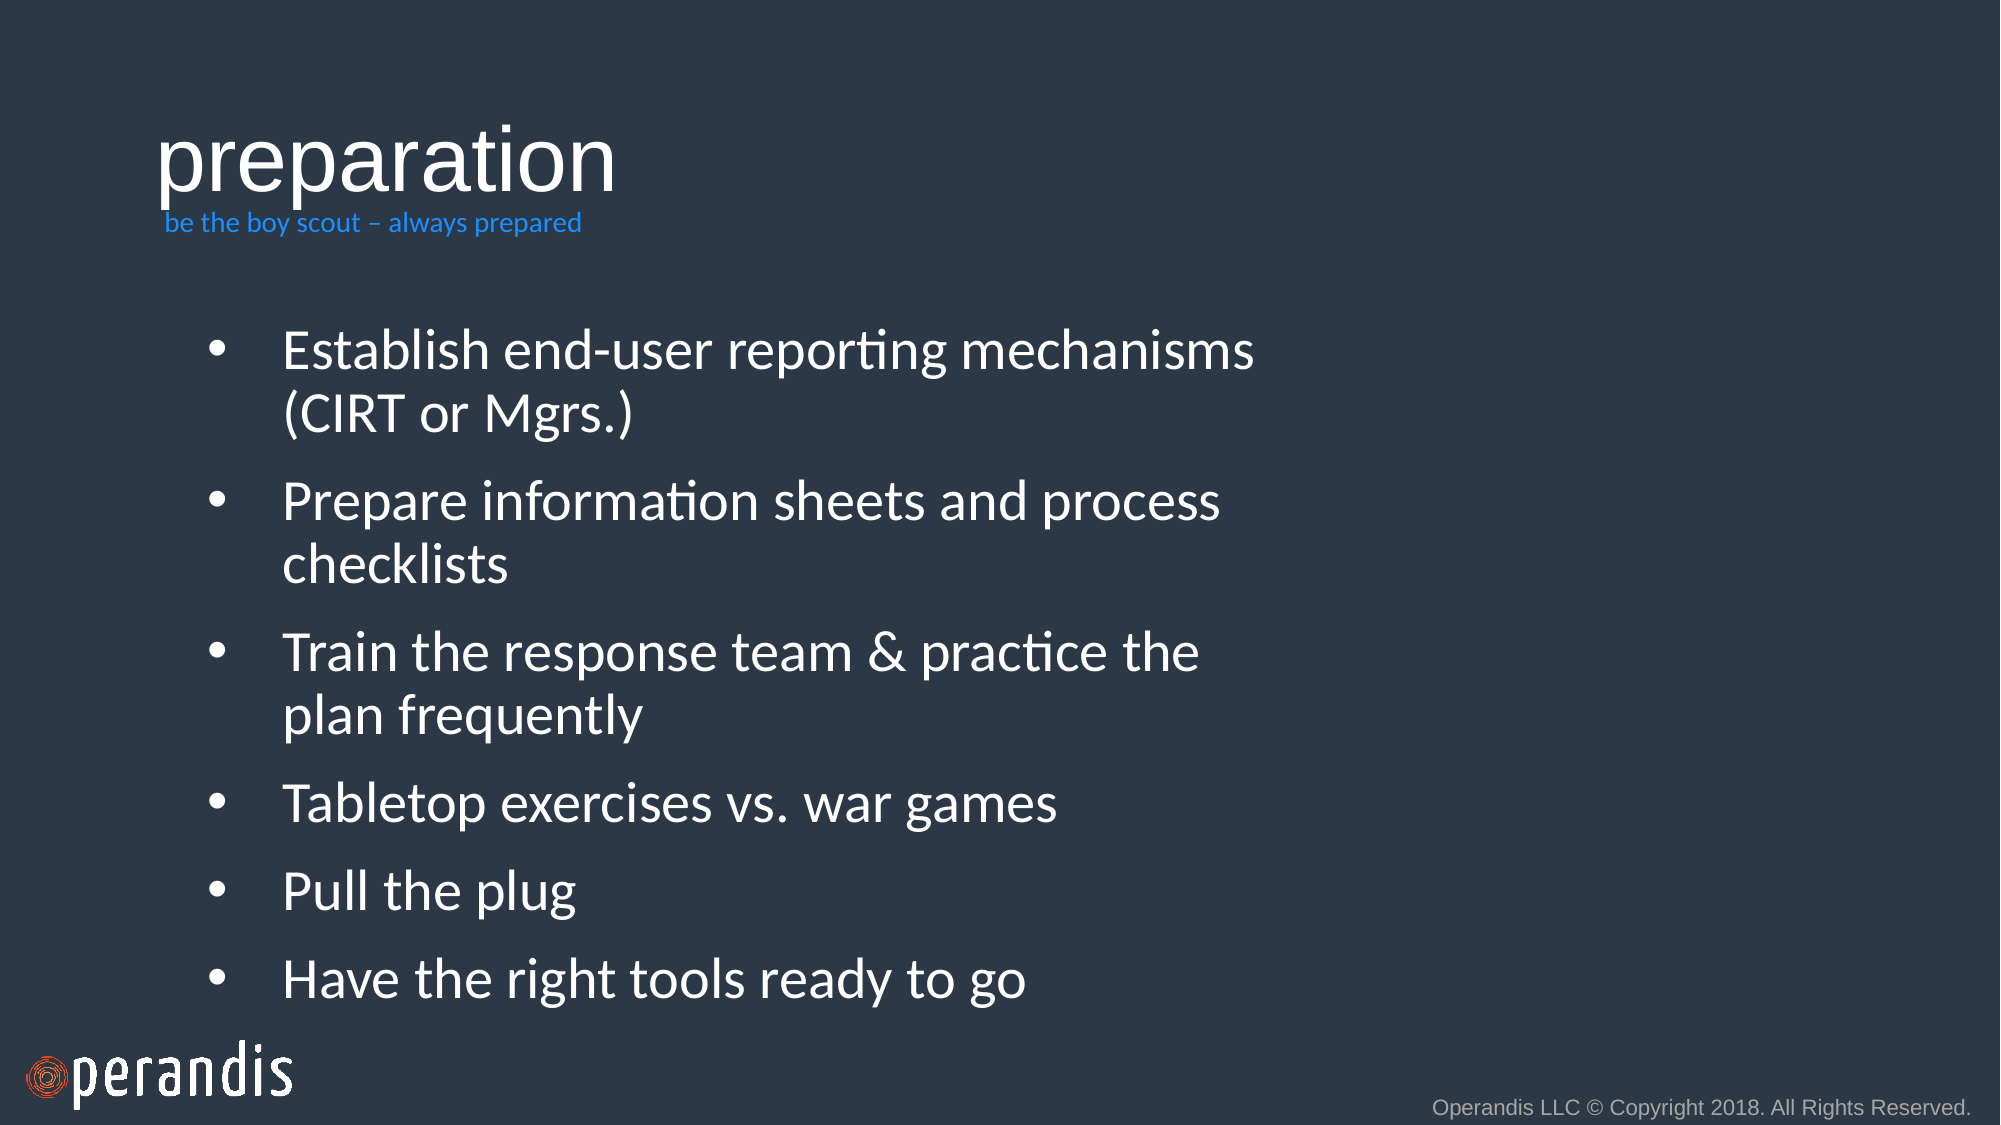

# preparation
be the boy scout – always prepared
Establish end-user reporting mechanisms (CIRT or Mgrs.)
Prepare information sheets and process checklists
Train the response team & practice the plan frequently
Tabletop exercises vs. war games
Pull the plug
Have the right tools ready to go